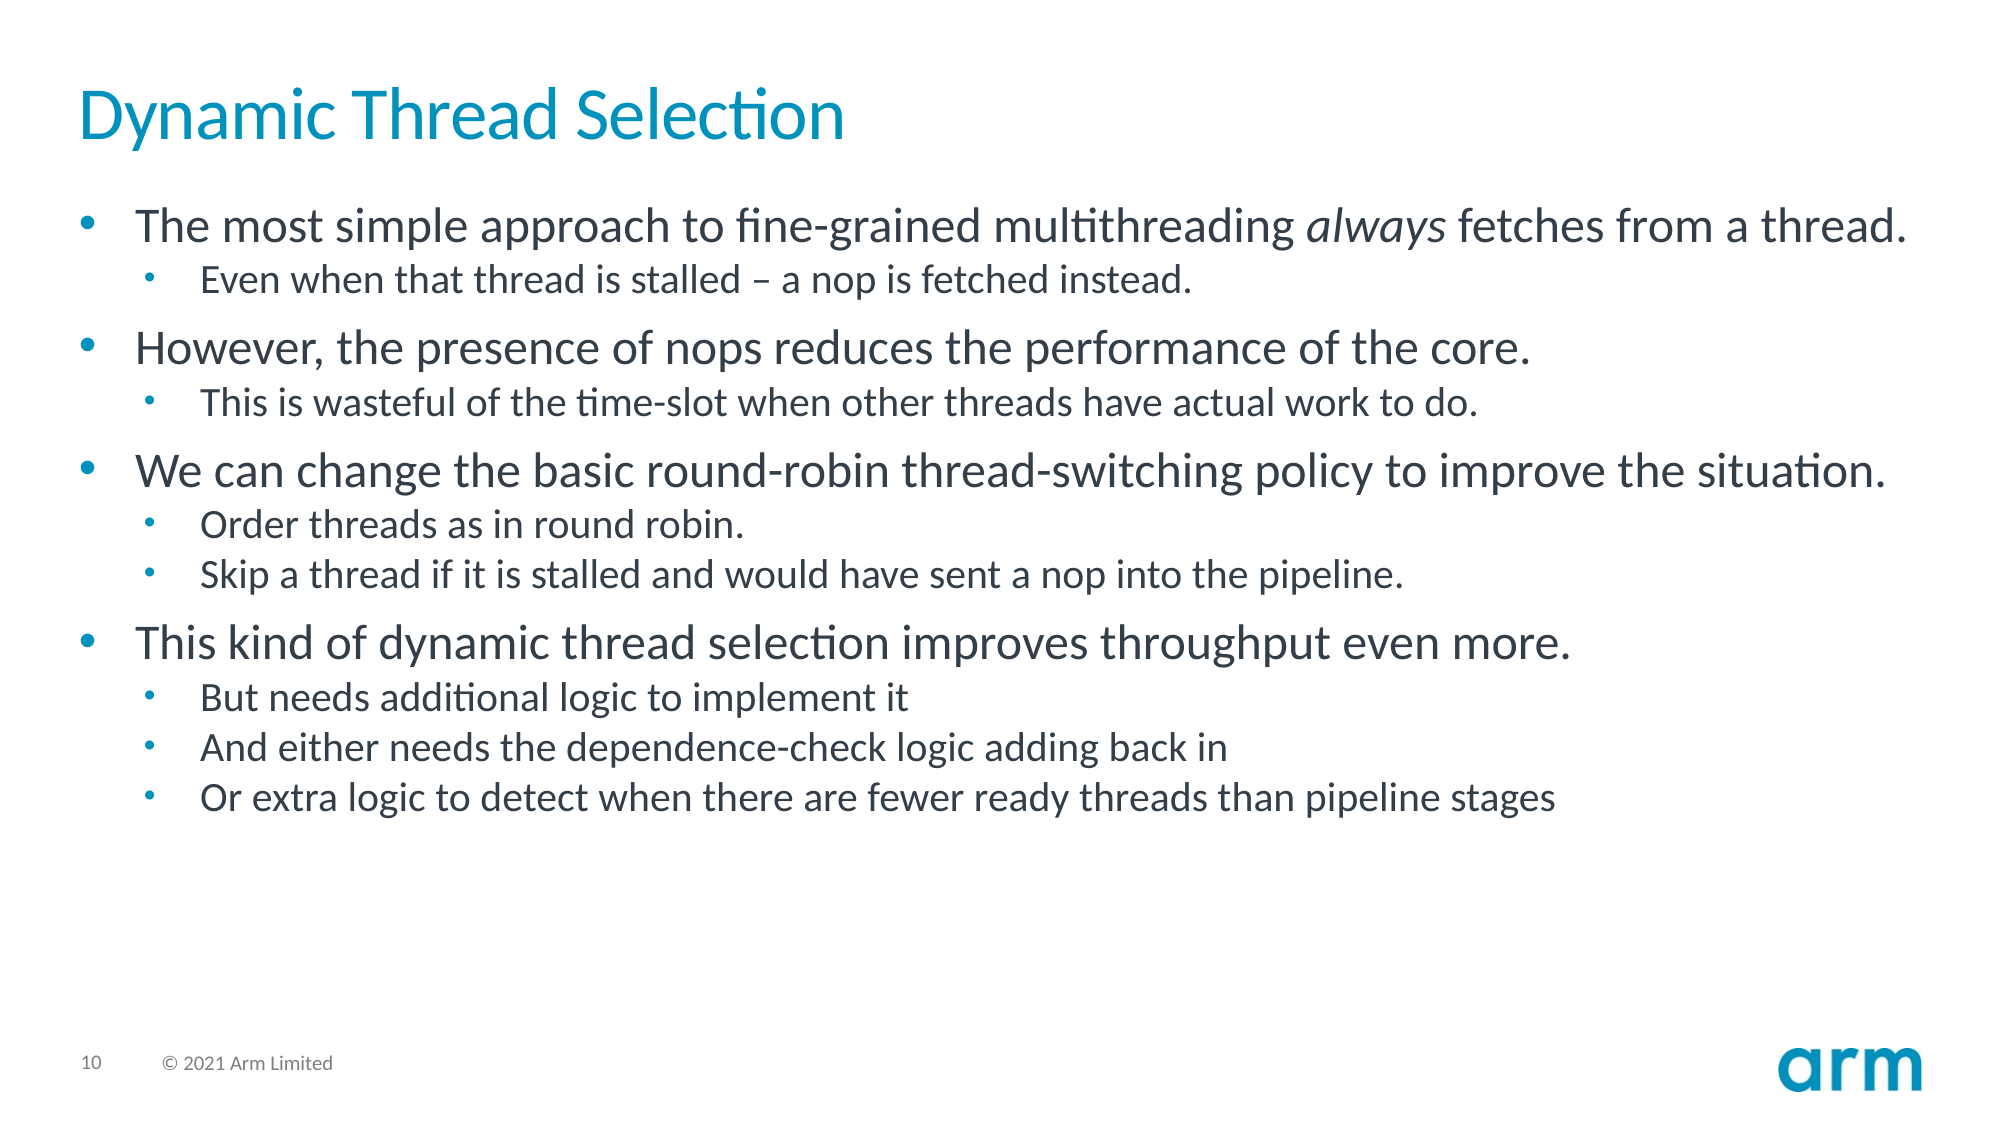

# Dynamic Thread Selection
The most simple approach to fine-grained multithreading always fetches from a thread.
Even when that thread is stalled – a nop is fetched instead.
However, the presence of nops reduces the performance of the core.
This is wasteful of the time-slot when other threads have actual work to do.
We can change the basic round-robin thread-switching policy to improve the situation.
Order threads as in round robin.
Skip a thread if it is stalled and would have sent a nop into the pipeline.
This kind of dynamic thread selection improves throughput even more.
But needs additional logic to implement it
And either needs the dependence-check logic adding back in
Or extra logic to detect when there are fewer ready threads than pipeline stages